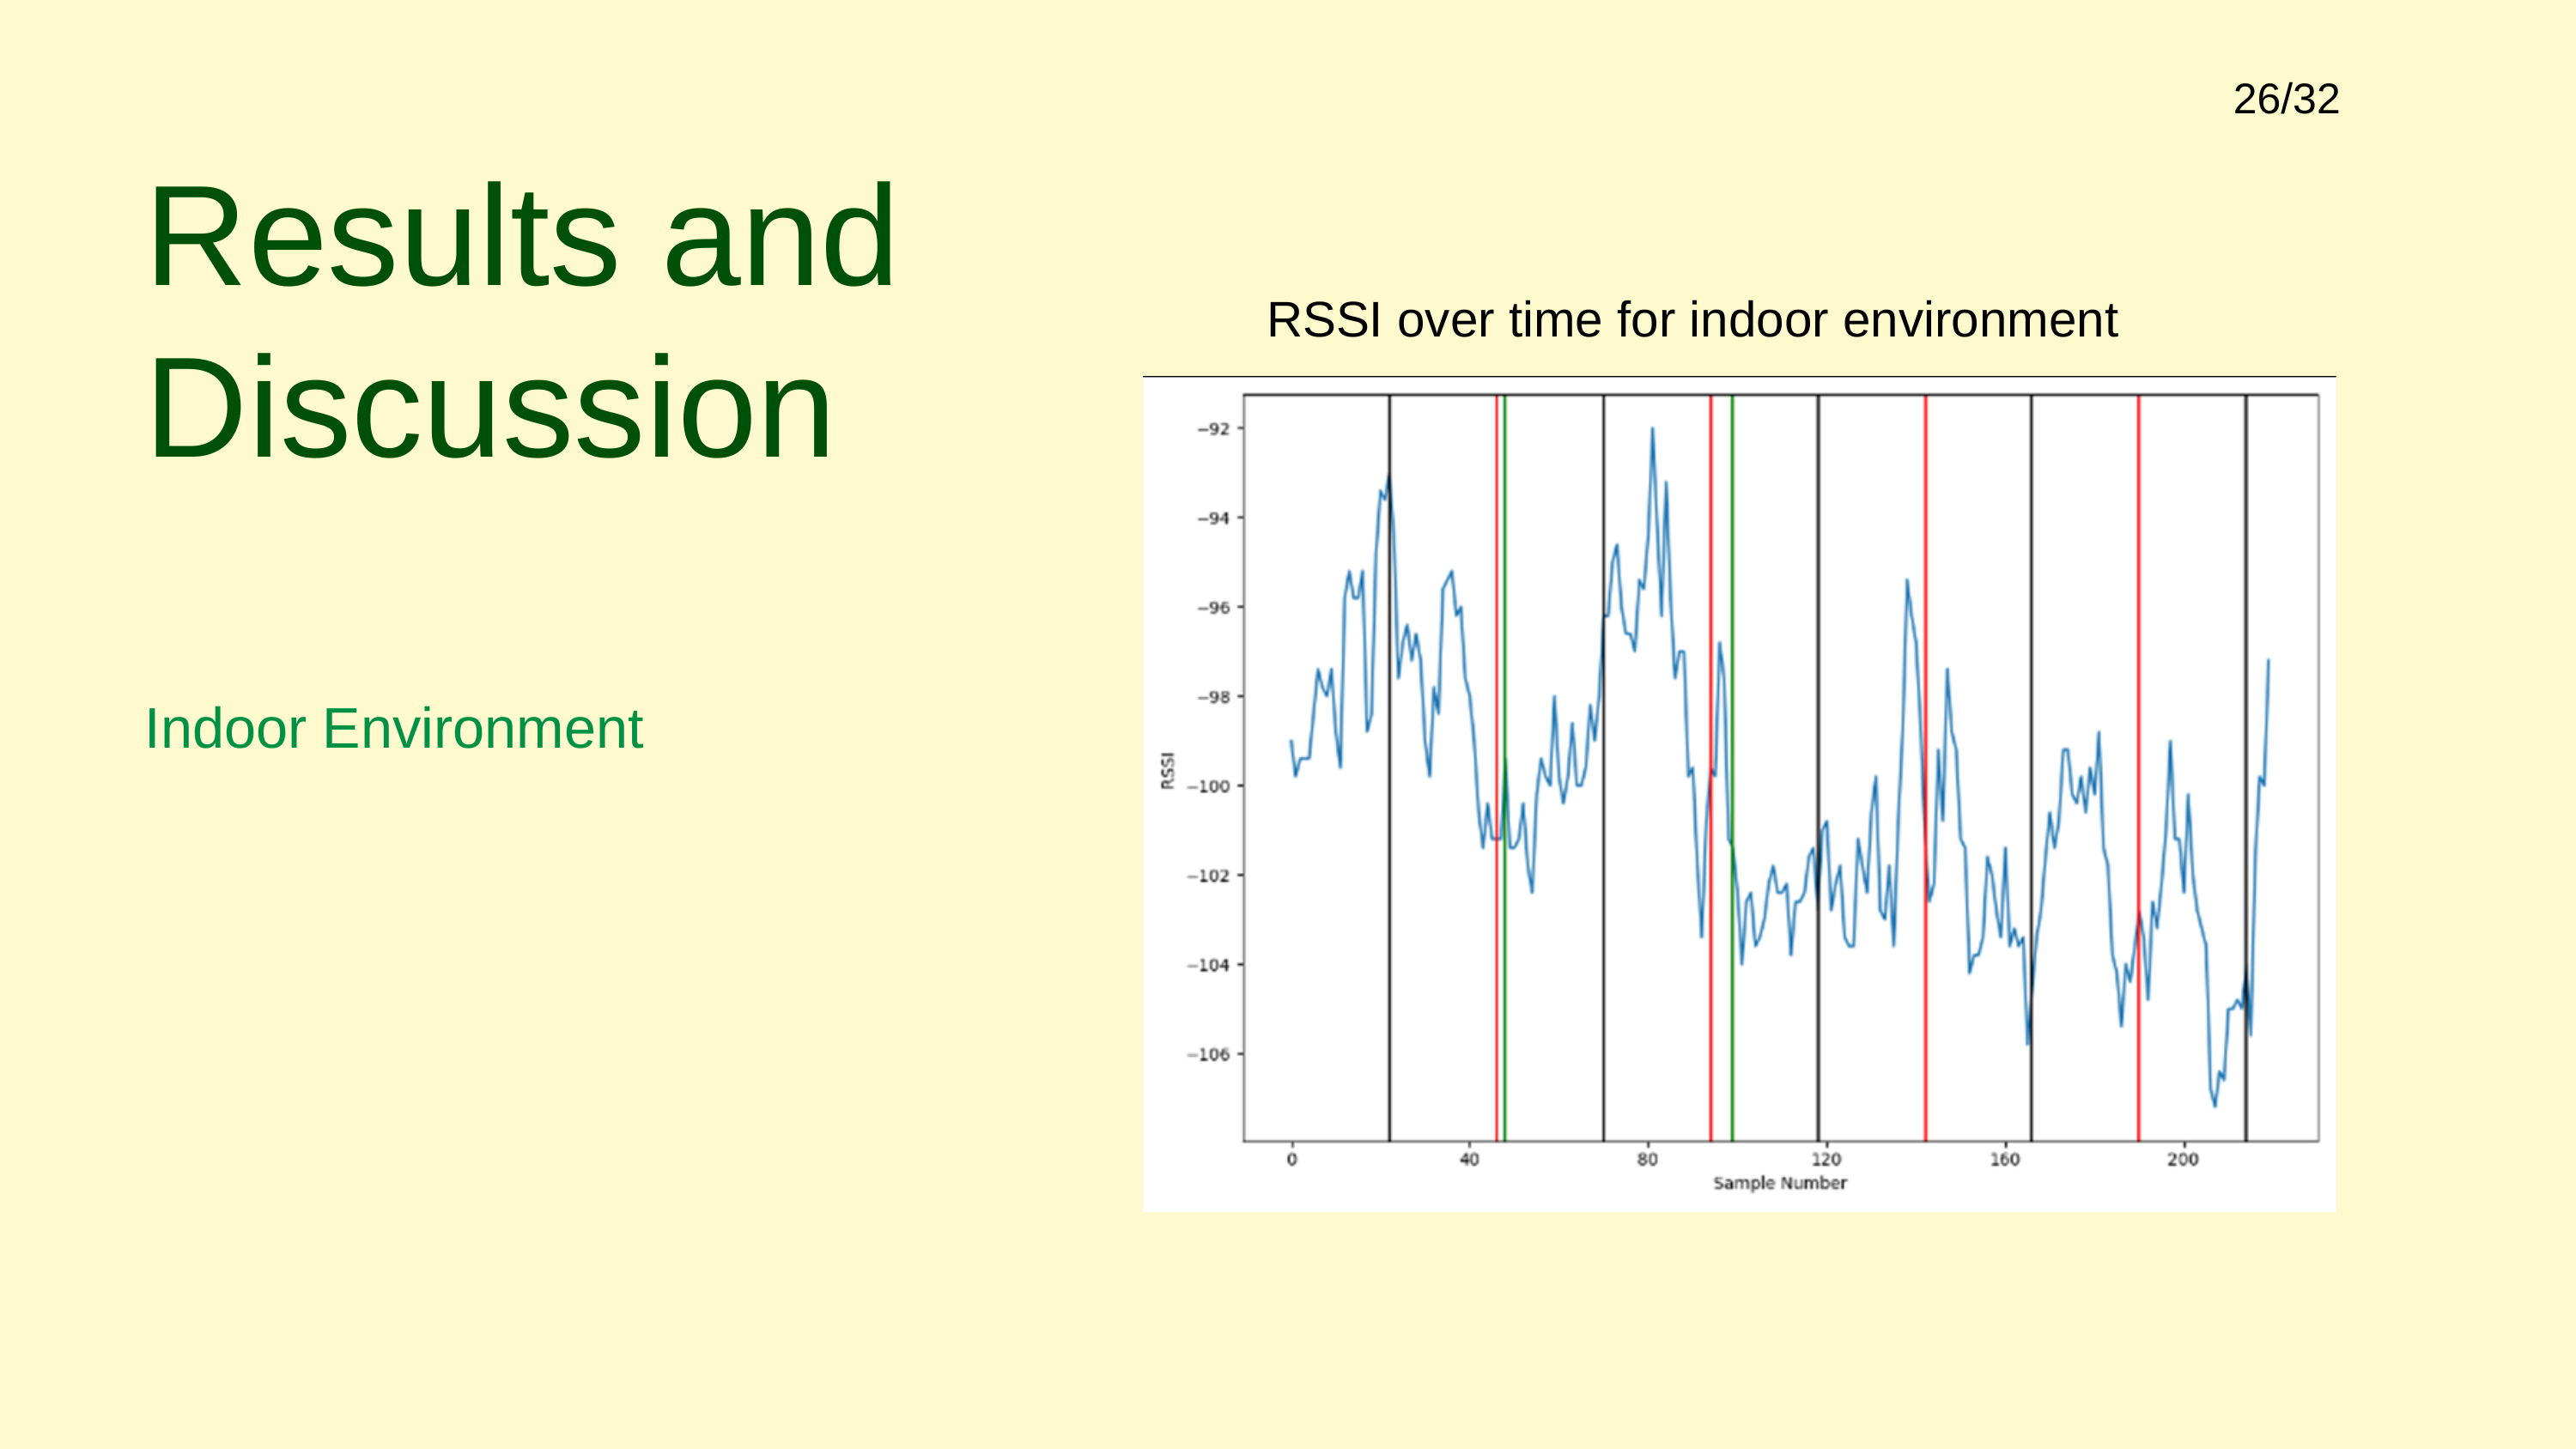

26/32
Results and Discussion
RSSI over time for indoor environment

Indoor Environment